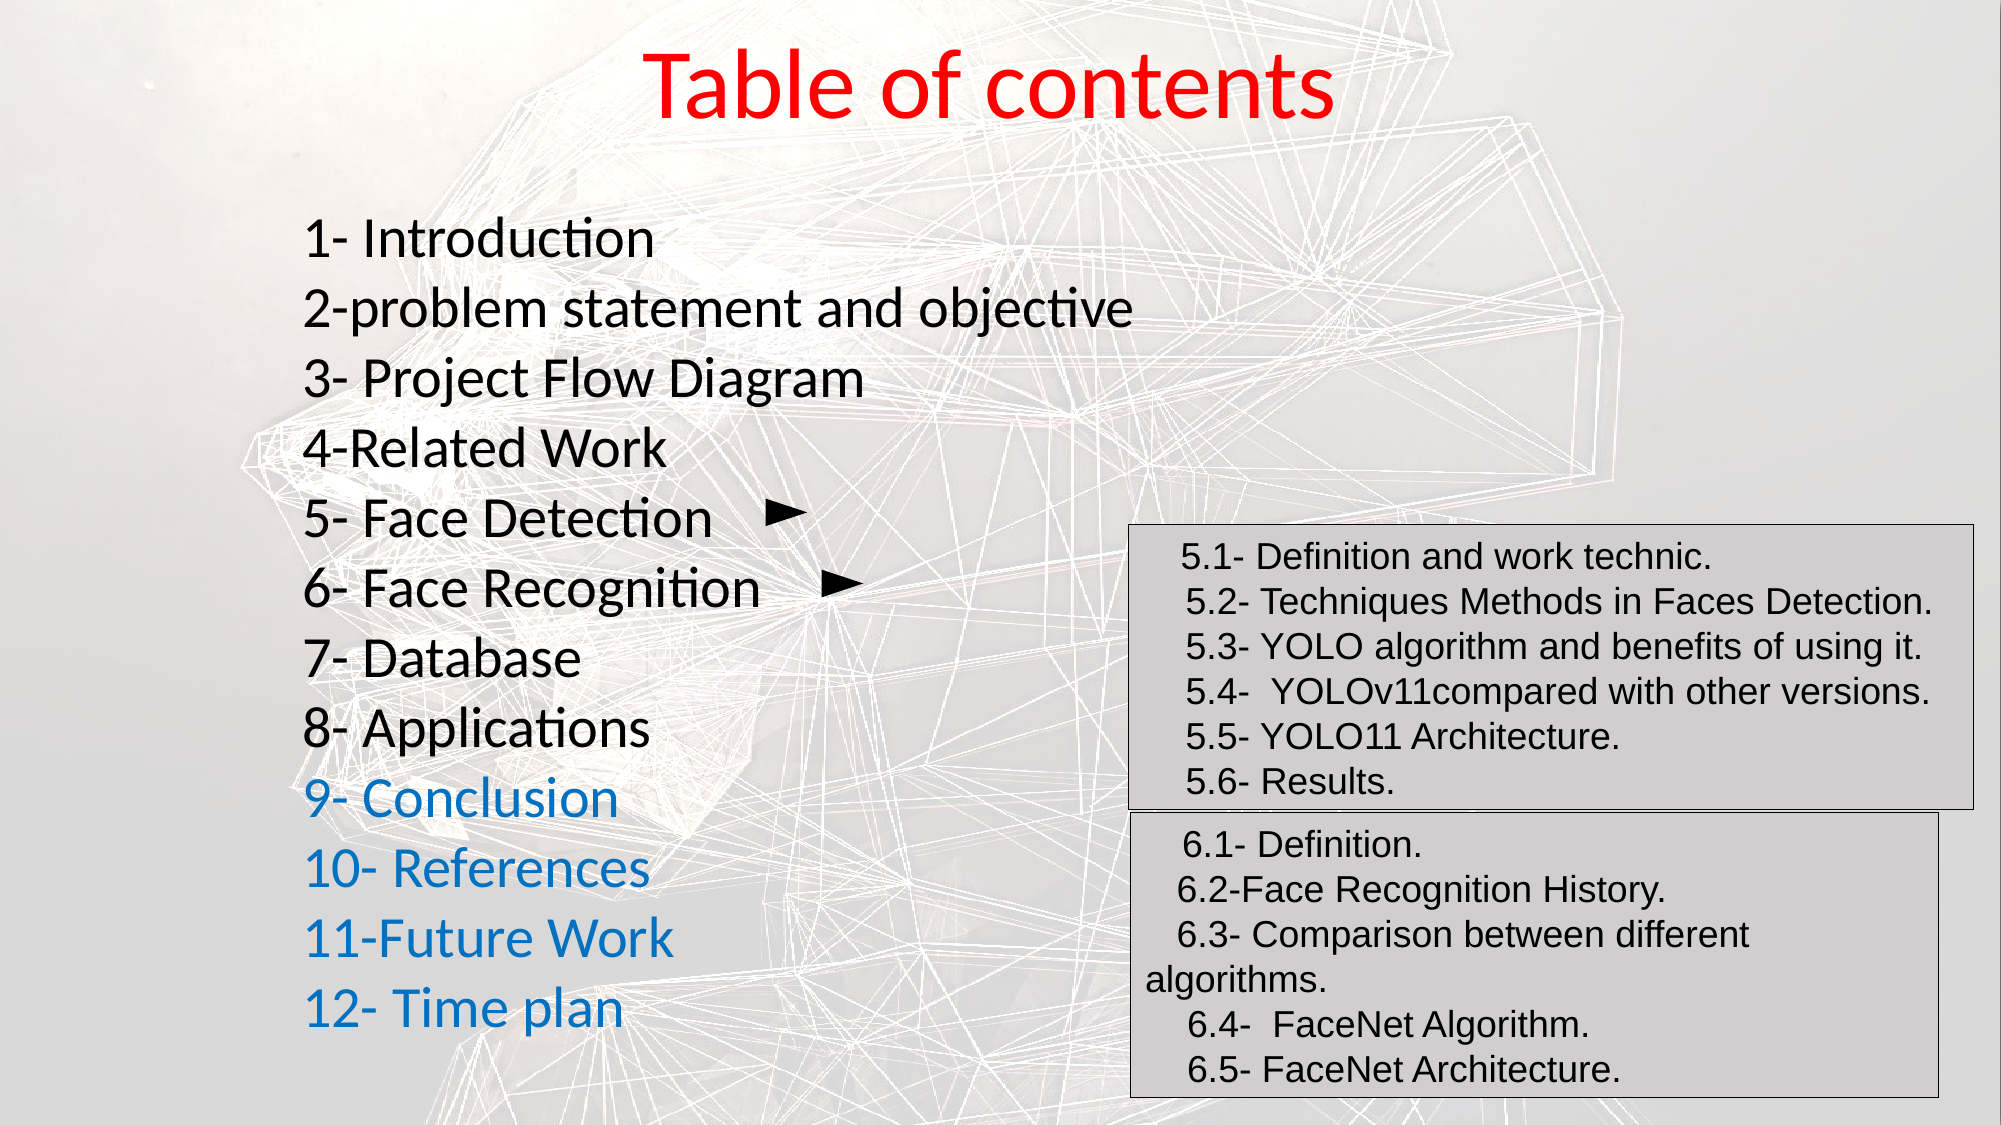

# Table of contents
1- Introduction
2-problem statement and objective
3- Project Flow Diagram
4-Related Work
5- Face Detection
6- Face Recognition
7- Database
8- Applications
9- Conclusion
10- References
11-Future Work
12- Time plan

    5.1- Definition and work technic.
    5.2- Techniques Methods in Faces Detection.
    5.3- YOLO algorithm and benefits of using it.
    5.4-  YOLOv11compared with other versions.
    5.5- YOLO11 Architecture.
    5.6- Results.

    6.1- Definition.
   6.2-Face Recognition History.
   6.3- Comparison between different          algorithms.
    6.4-  FaceNet Algorithm.
    6.5- FaceNet Architecture.
57